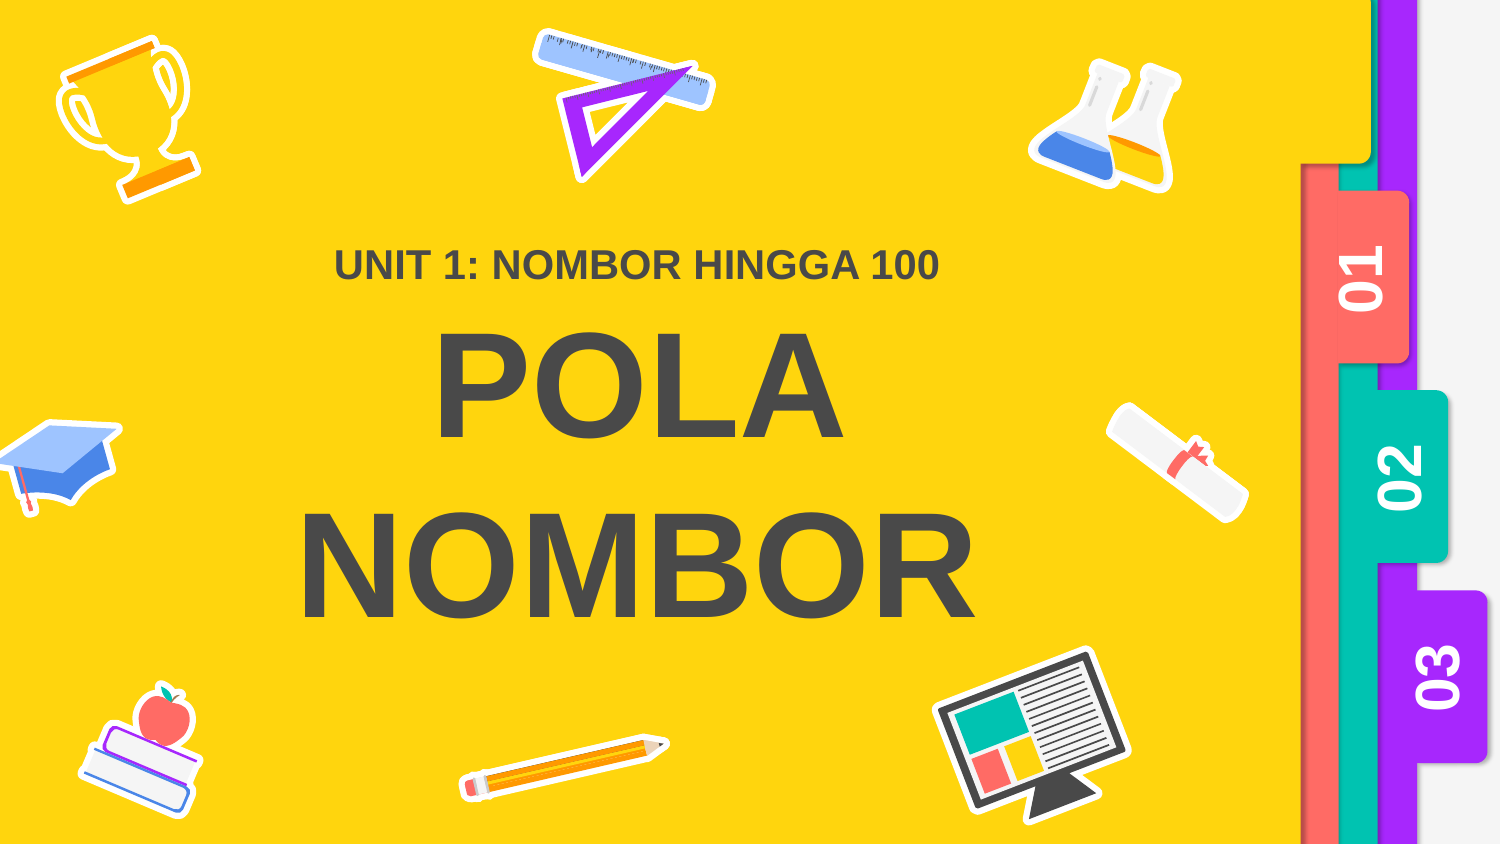

# UNIT 1: NOMBOR HINGGA 100 POLA NOMBOR
01
02
03